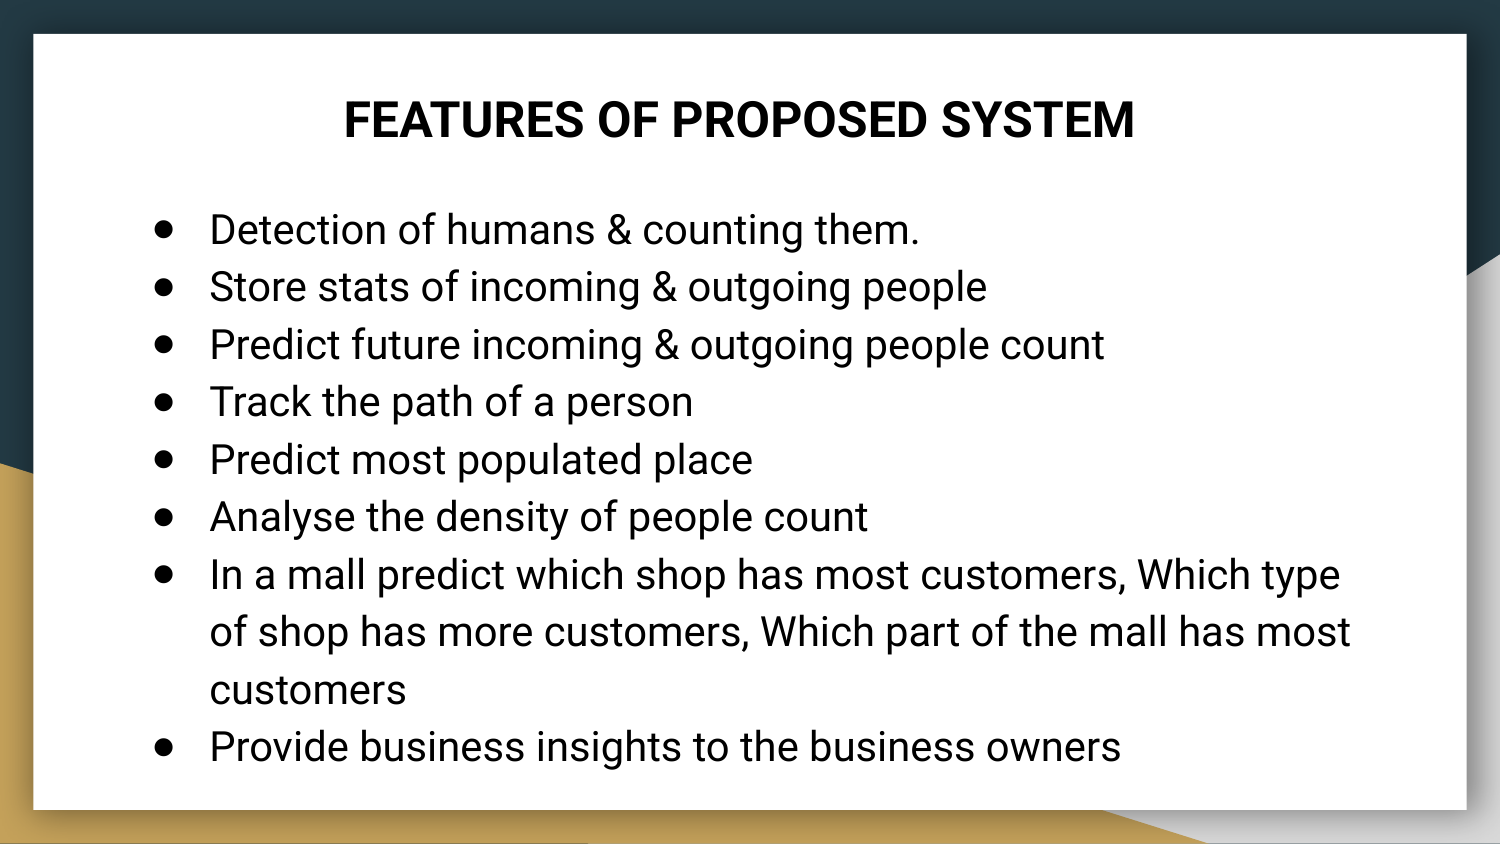

# FEATURES OF PROPOSED SYSTEM
Detection of humans & counting them.
Store stats of incoming & outgoing people
Predict future incoming & outgoing people count
Track the path of a person
Predict most populated place
Analyse the density of people count
In a mall predict which shop has most customers, Which type of shop has more customers, Which part of the mall has most customers
Provide business insights to the business owners